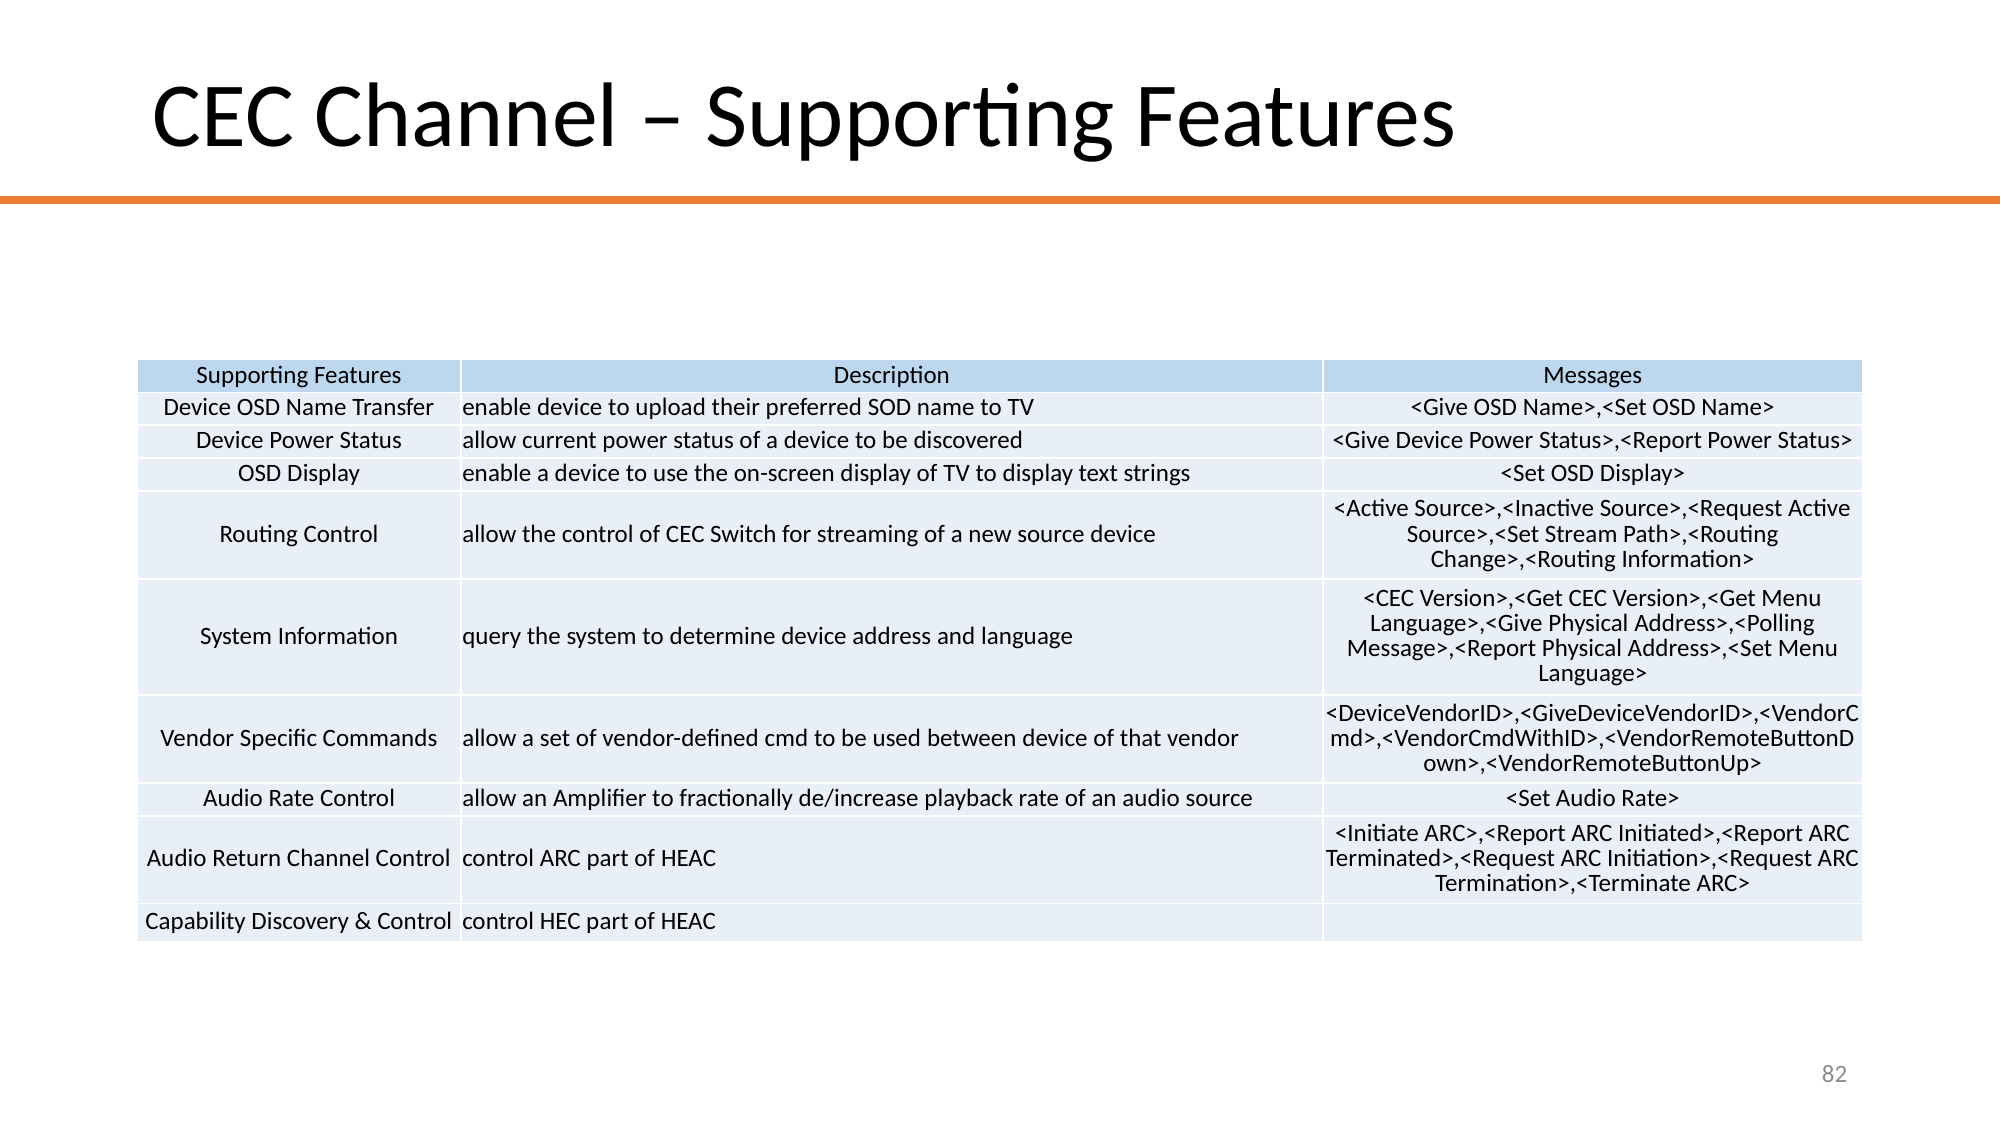

# CEC Channel – Supporting Features
| Supporting Features | Description | Messages |
| --- | --- | --- |
| Device OSD Name Transfer | enable device to upload their preferred SOD name to TV | <Give OSD Name>,<Set OSD Name> |
| Device Power Status | allow current power status of a device to be discovered | <Give Device Power Status>,<Report Power Status> |
| OSD Display | enable a device to use the on-screen display of TV to display text strings | <Set OSD Display> |
| Routing Control | allow the control of CEC Switch for streaming of a new source device | <Active Source>,<Inactive Source>,<Request Active Source>,<Set Stream Path>,<Routing Change>,<Routing Information> |
| System Information | query the system to determine device address and language | <CEC Version>,<Get CEC Version>,<Get Menu Language>,<Give Physical Address>,<Polling Message>,<Report Physical Address>,<Set Menu Language> |
| Vendor Specific Commands | allow a set of vendor-defined cmd to be used between device of that vendor | <DeviceVendorID>,<GiveDeviceVendorID>,<VendorCmd>,<VendorCmdWithID>,<VendorRemoteButtonDown>,<VendorRemoteButtonUp> |
| Audio Rate Control | allow an Amplifier to fractionally de/increase playback rate of an audio source | <Set Audio Rate> |
| Audio Return Channel Control | control ARC part of HEAC | <Initiate ARC>,<Report ARC Initiated>,<Report ARC Terminated>,<Request ARC Initiation>,<Request ARC Termination>,<Terminate ARC> |
| Capability Discovery & Control | control HEC part of HEAC |  |
82